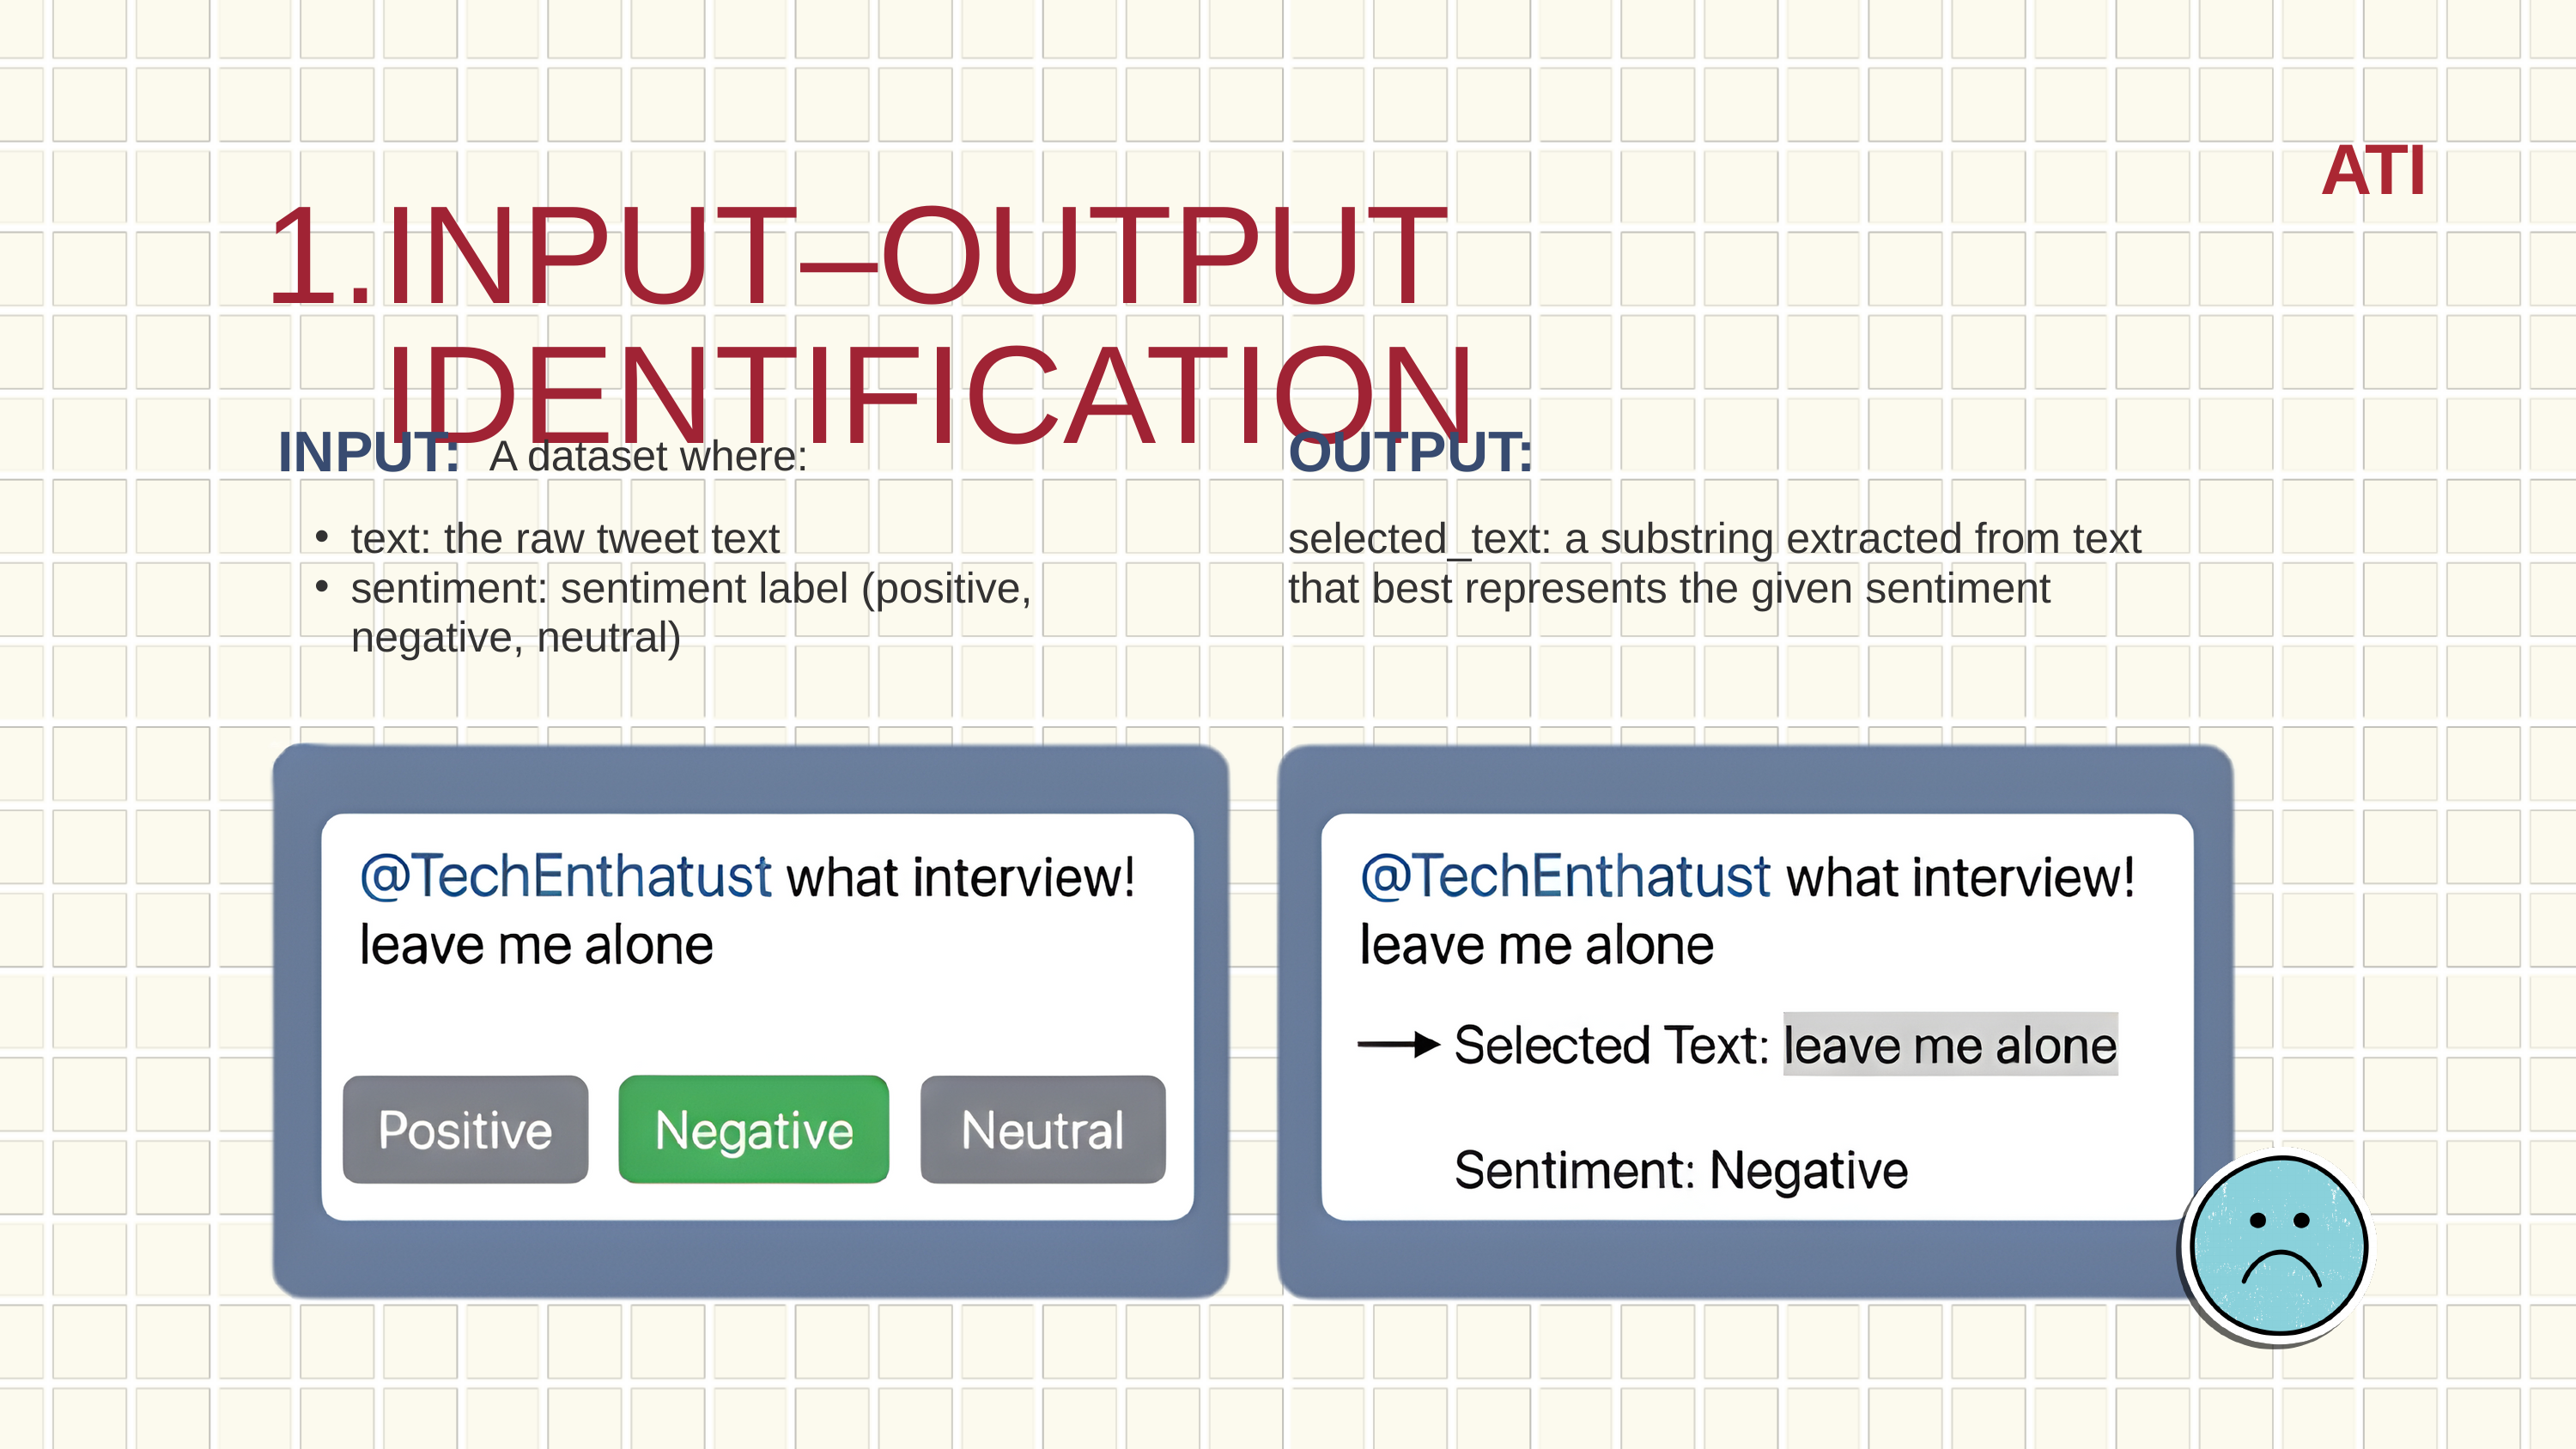

ATI
INPUT–OUTPUT IDENTIFICATION
A dataset where:
INPUT:
OUTPUT:
text: the raw tweet text
sentiment: sentiment label (positive, negative, neutral)
selected_text: a substring extracted from text that best represents the given sentiment